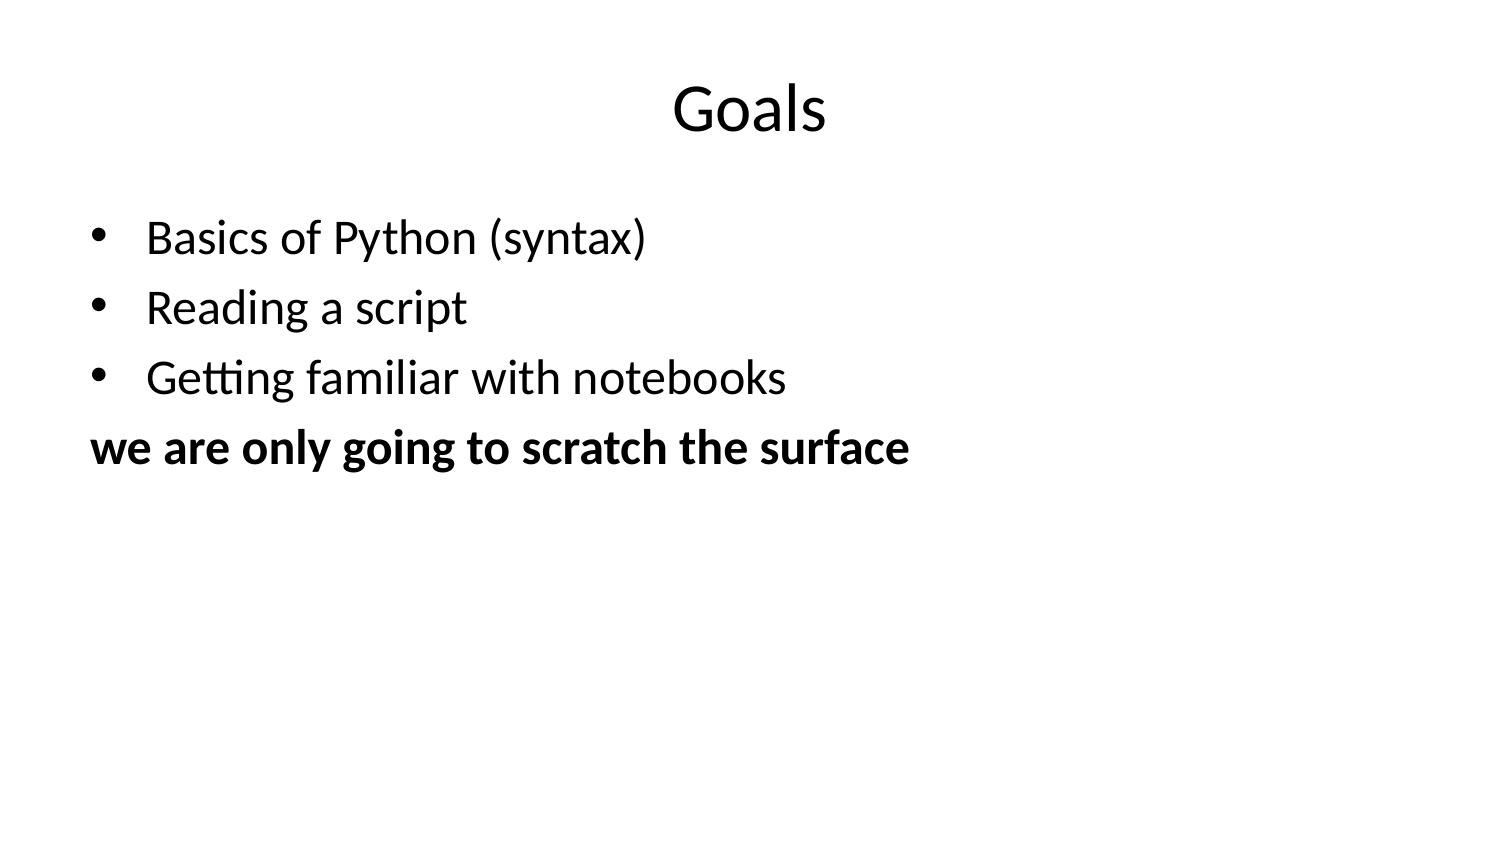

# Goals
Basics of Python (syntax)
Reading a script
Getting familiar with notebooks
we are only going to scratch the surface